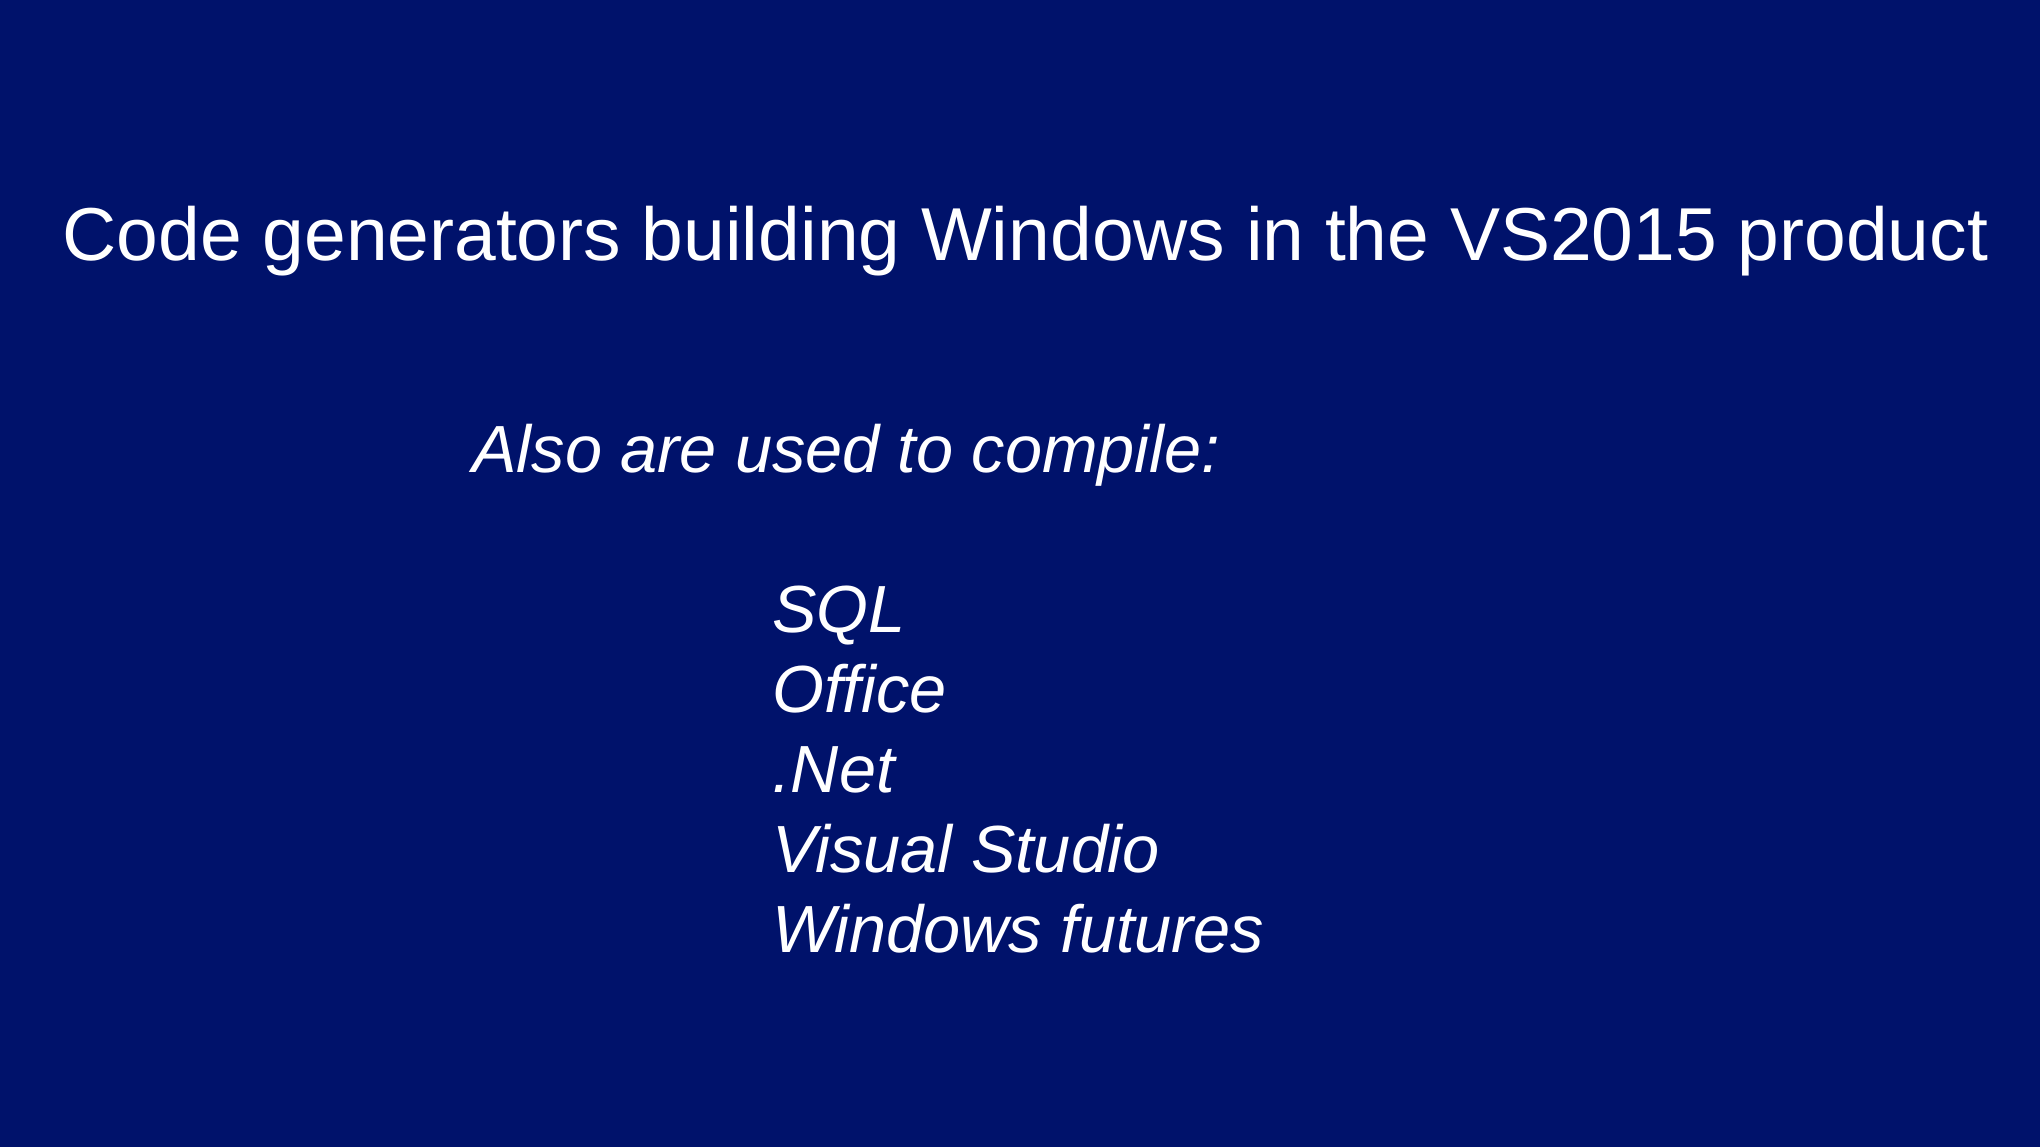

Code generators building Windows in the VS2015 product

Also are used to compile:

		SQL
		Office
		.Net
		Visual Studio
		Windows futures